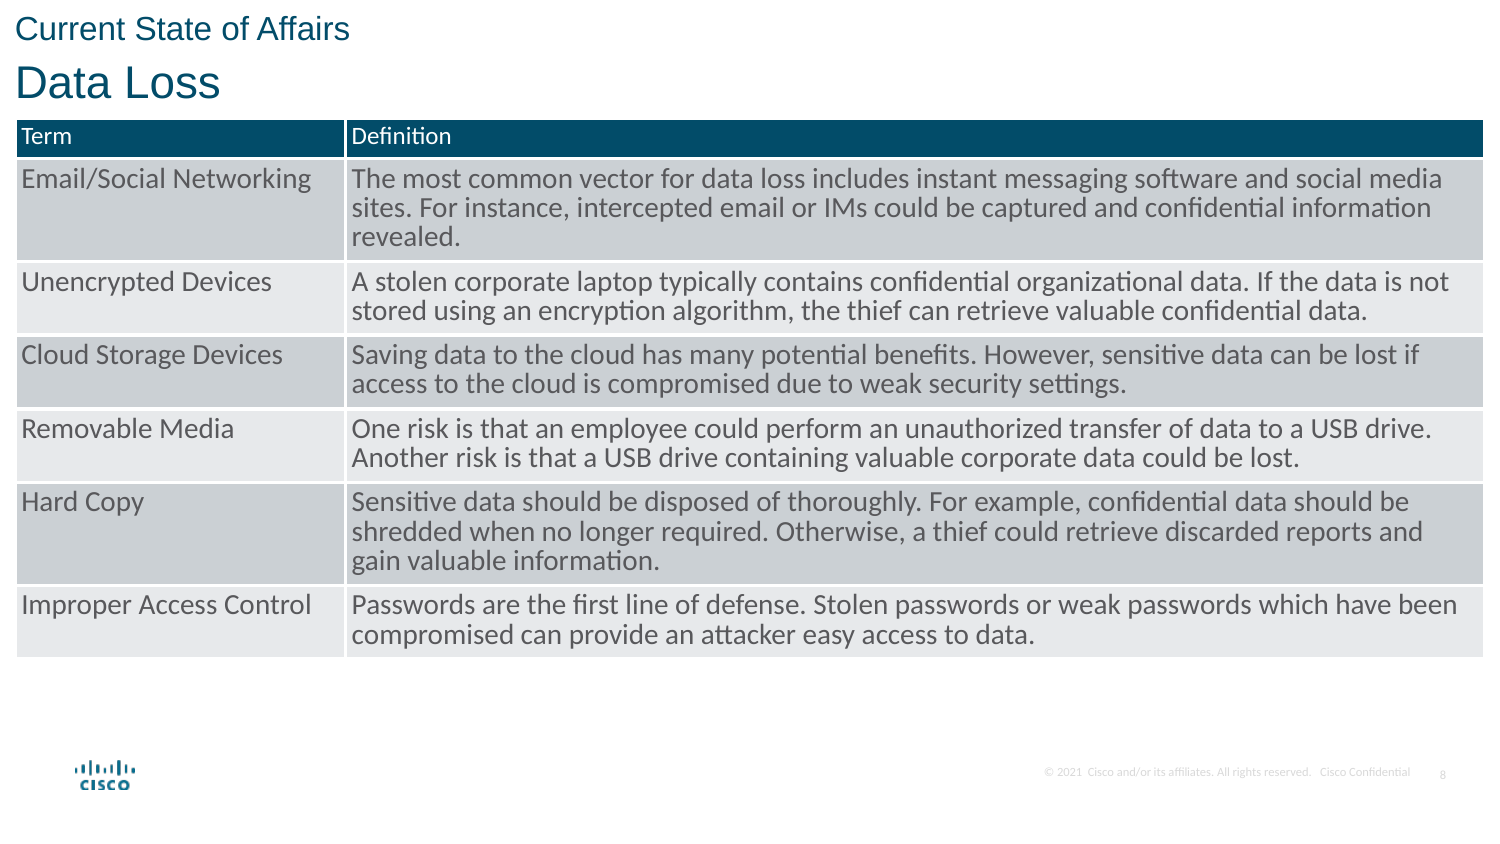

# Current State of Affairs
Data Loss
| Term | Definition |
| --- | --- |
| Email/Social Networking | The most common vector for data loss includes instant messaging software and social media sites. For instance, intercepted email or IMs could be captured and confidential information revealed. |
| Unencrypted Devices | A stolen corporate laptop typically contains confidential organizational data. If the data is not stored using an encryption algorithm, the thief can retrieve valuable confidential data. |
| Cloud Storage Devices | Saving data to the cloud has many potential benefits. However, sensitive data can be lost if access to the cloud is compromised due to weak security settings. |
| Removable Media | One risk is that an employee could perform an unauthorized transfer of data to a USB drive. Another risk is that a USB drive containing valuable corporate data could be lost. |
| Hard Copy | Sensitive data should be disposed of thoroughly. For example, confidential data should be shredded when no longer required. Otherwise, a thief could retrieve discarded reports and gain valuable information. |
| Improper Access Control | Passwords are the first line of defense. Stolen passwords or weak passwords which have been compromised can provide an attacker easy access to data. |
8